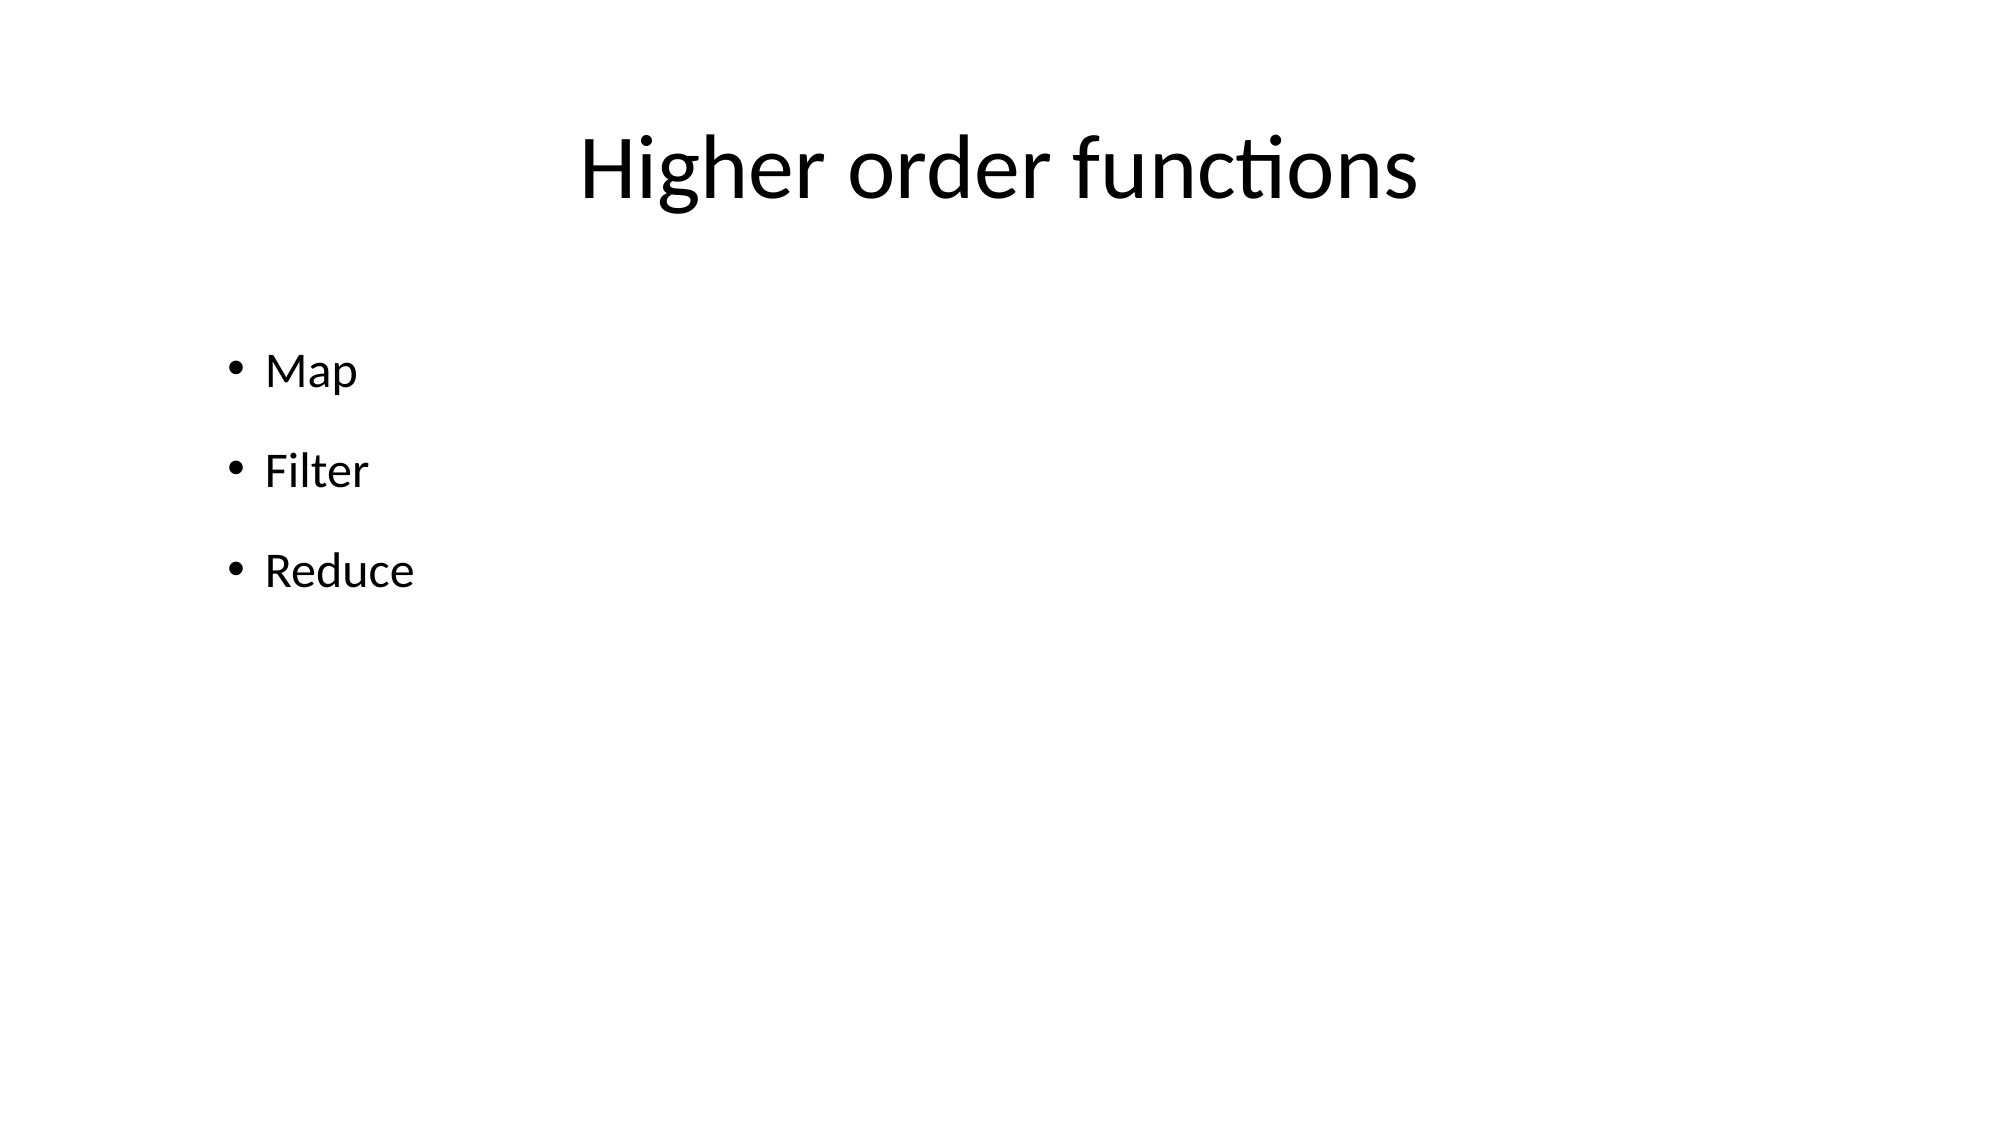

# Higher order functions
Map
Filter
Reduce